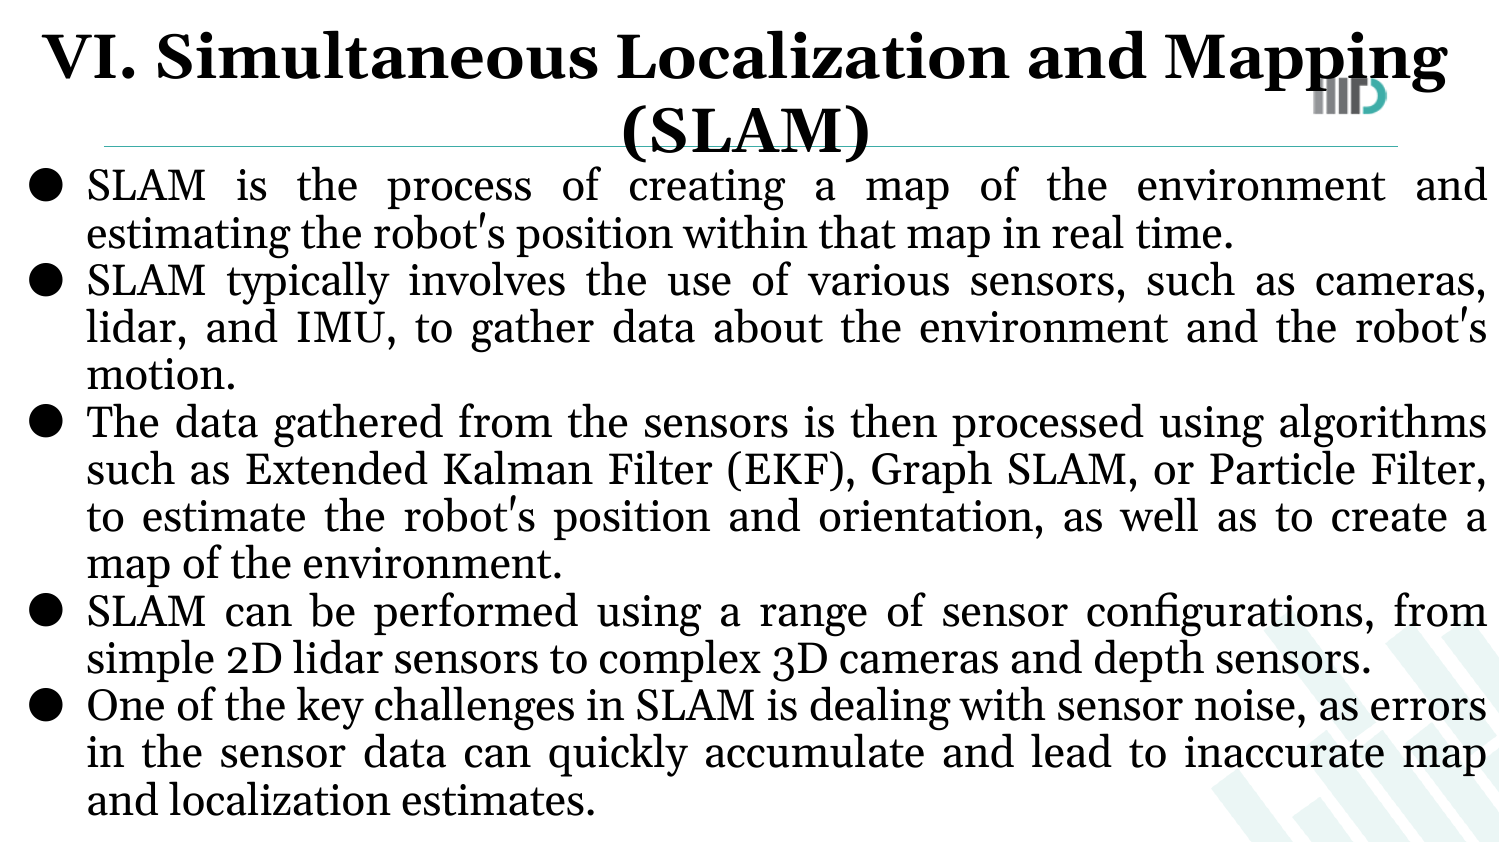

VI. Simultaneous Localization and Mapping (SLAM)
SLAM is the process of creating a map of the environment and estimating the robot's position within that map in real time.
SLAM typically involves the use of various sensors, such as cameras, lidar, and IMU, to gather data about the environment and the robot's motion.
The data gathered from the sensors is then processed using algorithms such as Extended Kalman Filter (EKF), Graph SLAM, or Particle Filter, to estimate the robot's position and orientation, as well as to create a map of the environment.
SLAM can be performed using a range of sensor configurations, from simple 2D lidar sensors to complex 3D cameras and depth sensors.
One of the key challenges in SLAM is dealing with sensor noise, as errors in the sensor data can quickly accumulate and lead to inaccurate map and localization estimates.